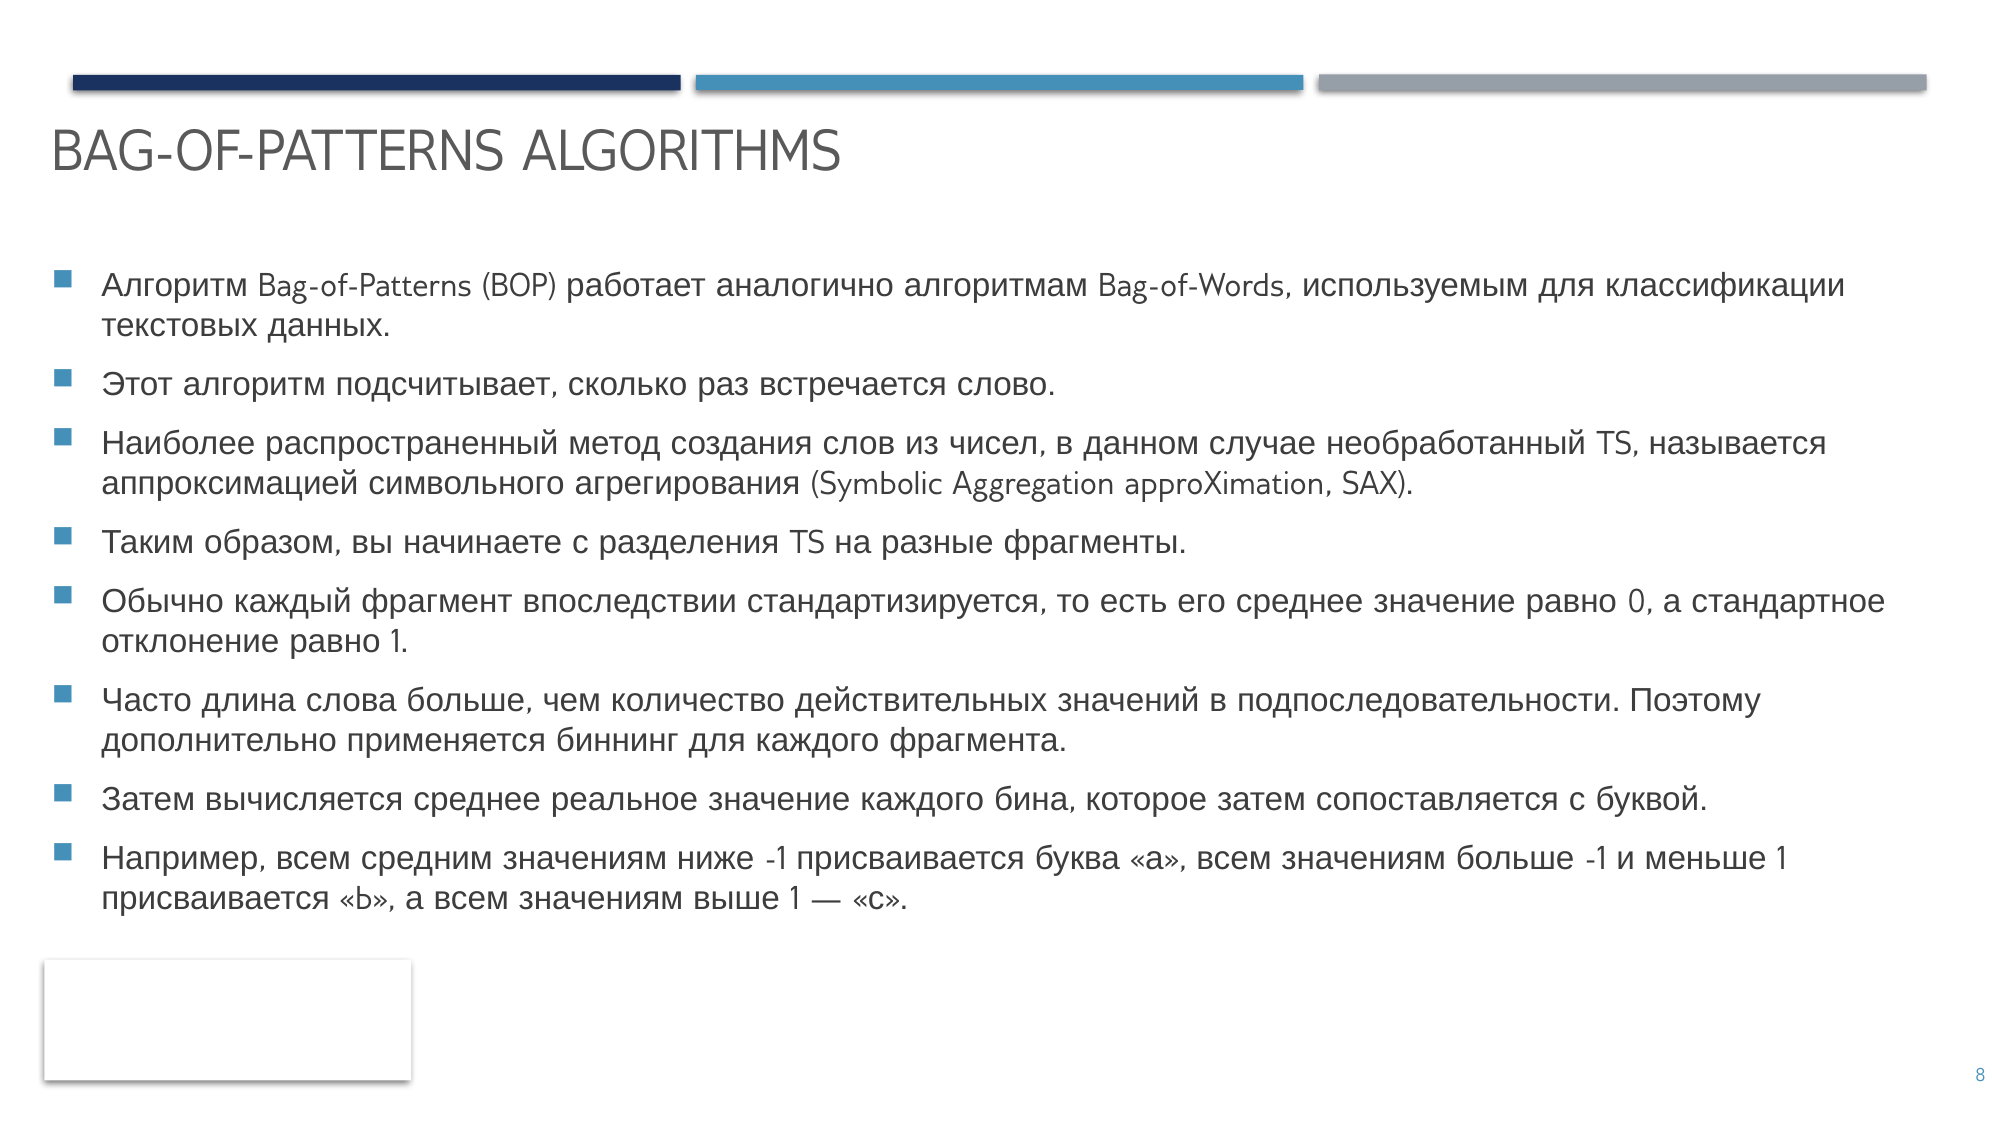

# Bag-of-Patterns Algorithms
Алгоритм Bag-of-Patterns (BOP) работает аналогично алгоритмам Bag-of-Words, используемым для классификации текстовых данных.
Этот алгоритм подсчитывает, сколько раз встречается слово.
Наиболее распространенный метод создания слов из чисел, в данном случае необработанный TS, называется аппроксимацией символьного агрегирования (Symbolic Aggregation approXimation, SAX).
Таким образом, вы начинаете с разделения TS на разные фрагменты.
Обычно каждый фрагмент впоследствии стандартизируется, то есть его среднее значение равно 0, а стандартное отклонение равно 1.
Часто длина слова больше, чем количество действительных значений в подпоследовательности. Поэтому дополнительно применяется биннинг для каждого фрагмента.
Затем вычисляется среднее реальное значение каждого бина, которое затем сопоставляется с буквой.
Например, всем средним значениям ниже -1 присваивается буква «а», всем значениям больше -1 и меньше 1 присваивается «b», а всем значениям выше 1 — «с».
8